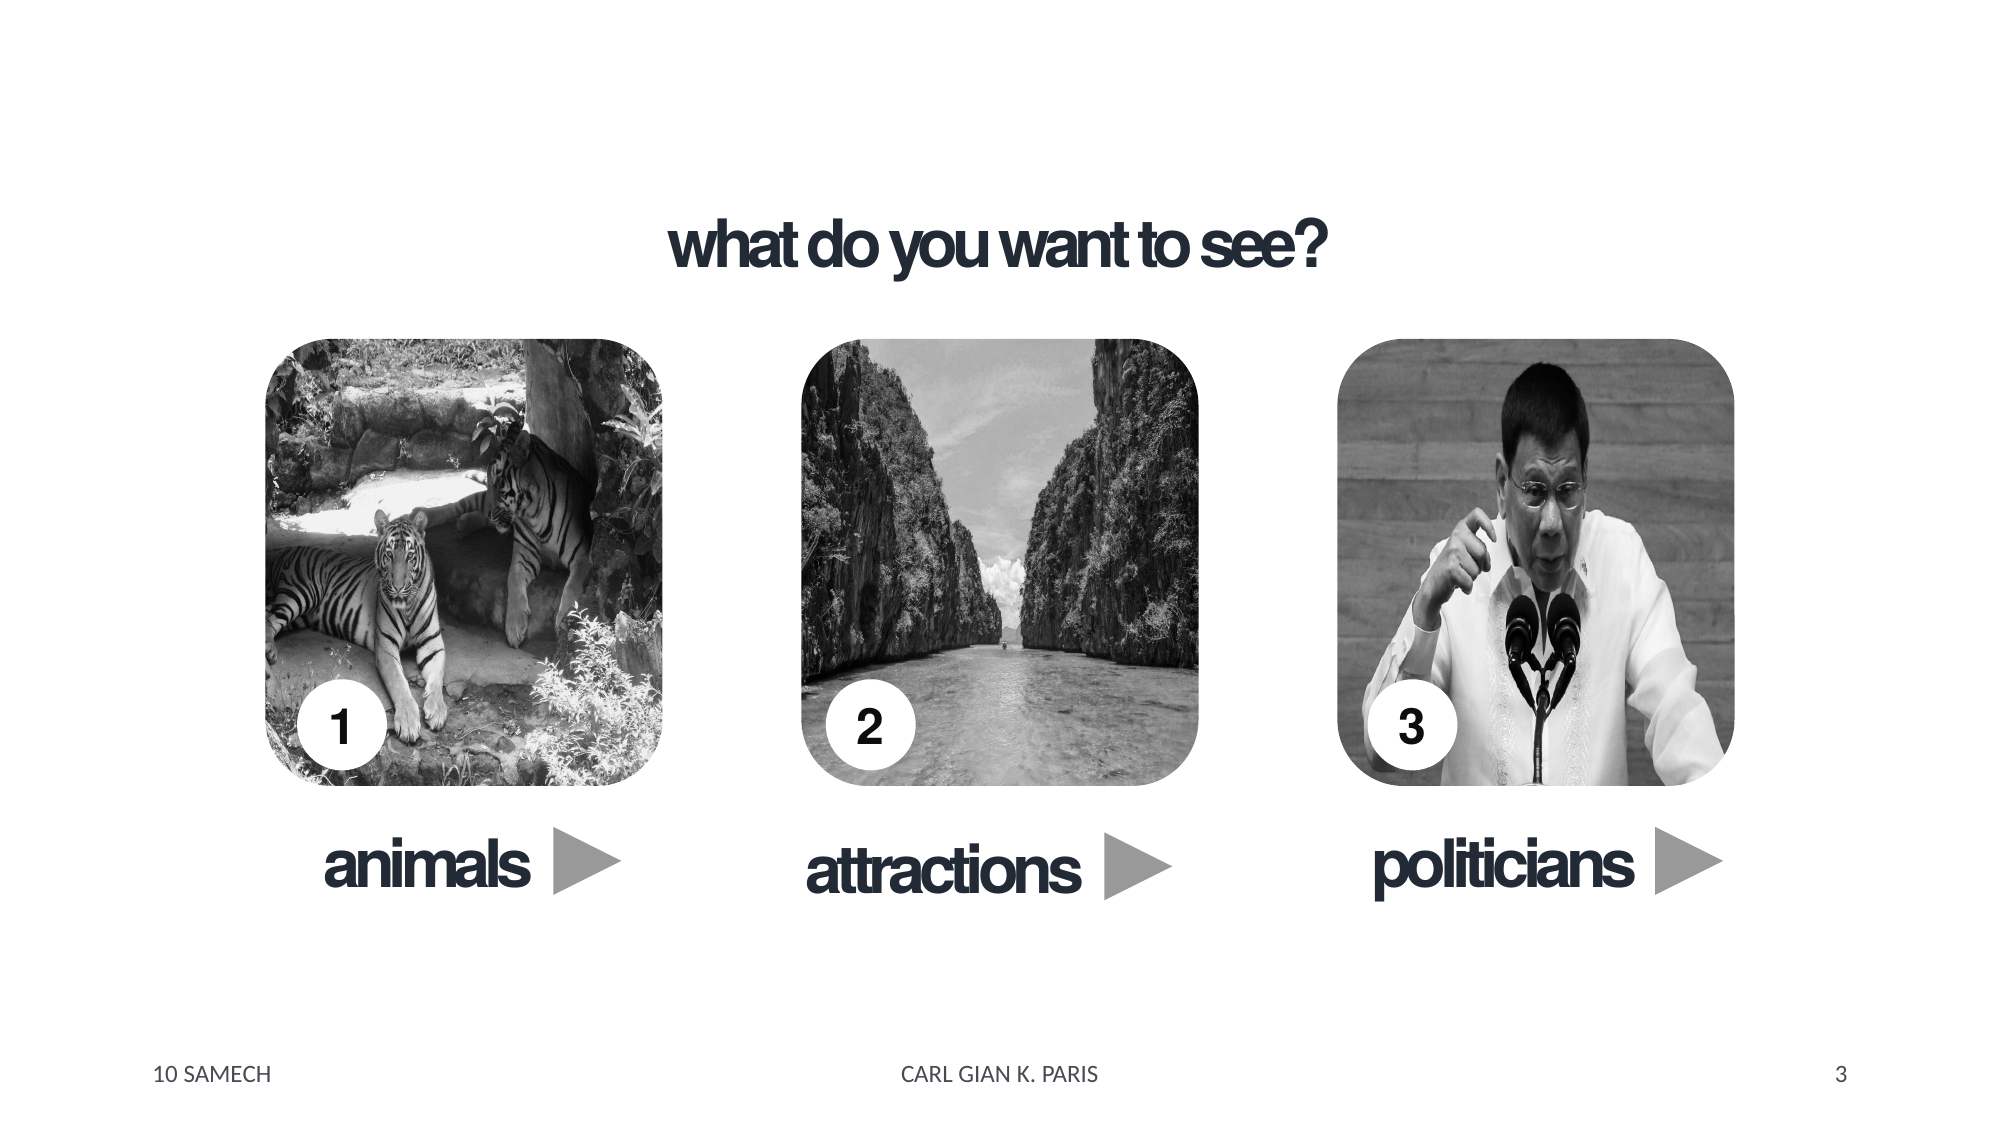

what do you want to see?

3
2
1

politicians
animals

attractions
10 SAMECH
CARL GIAN K. PARIS
3